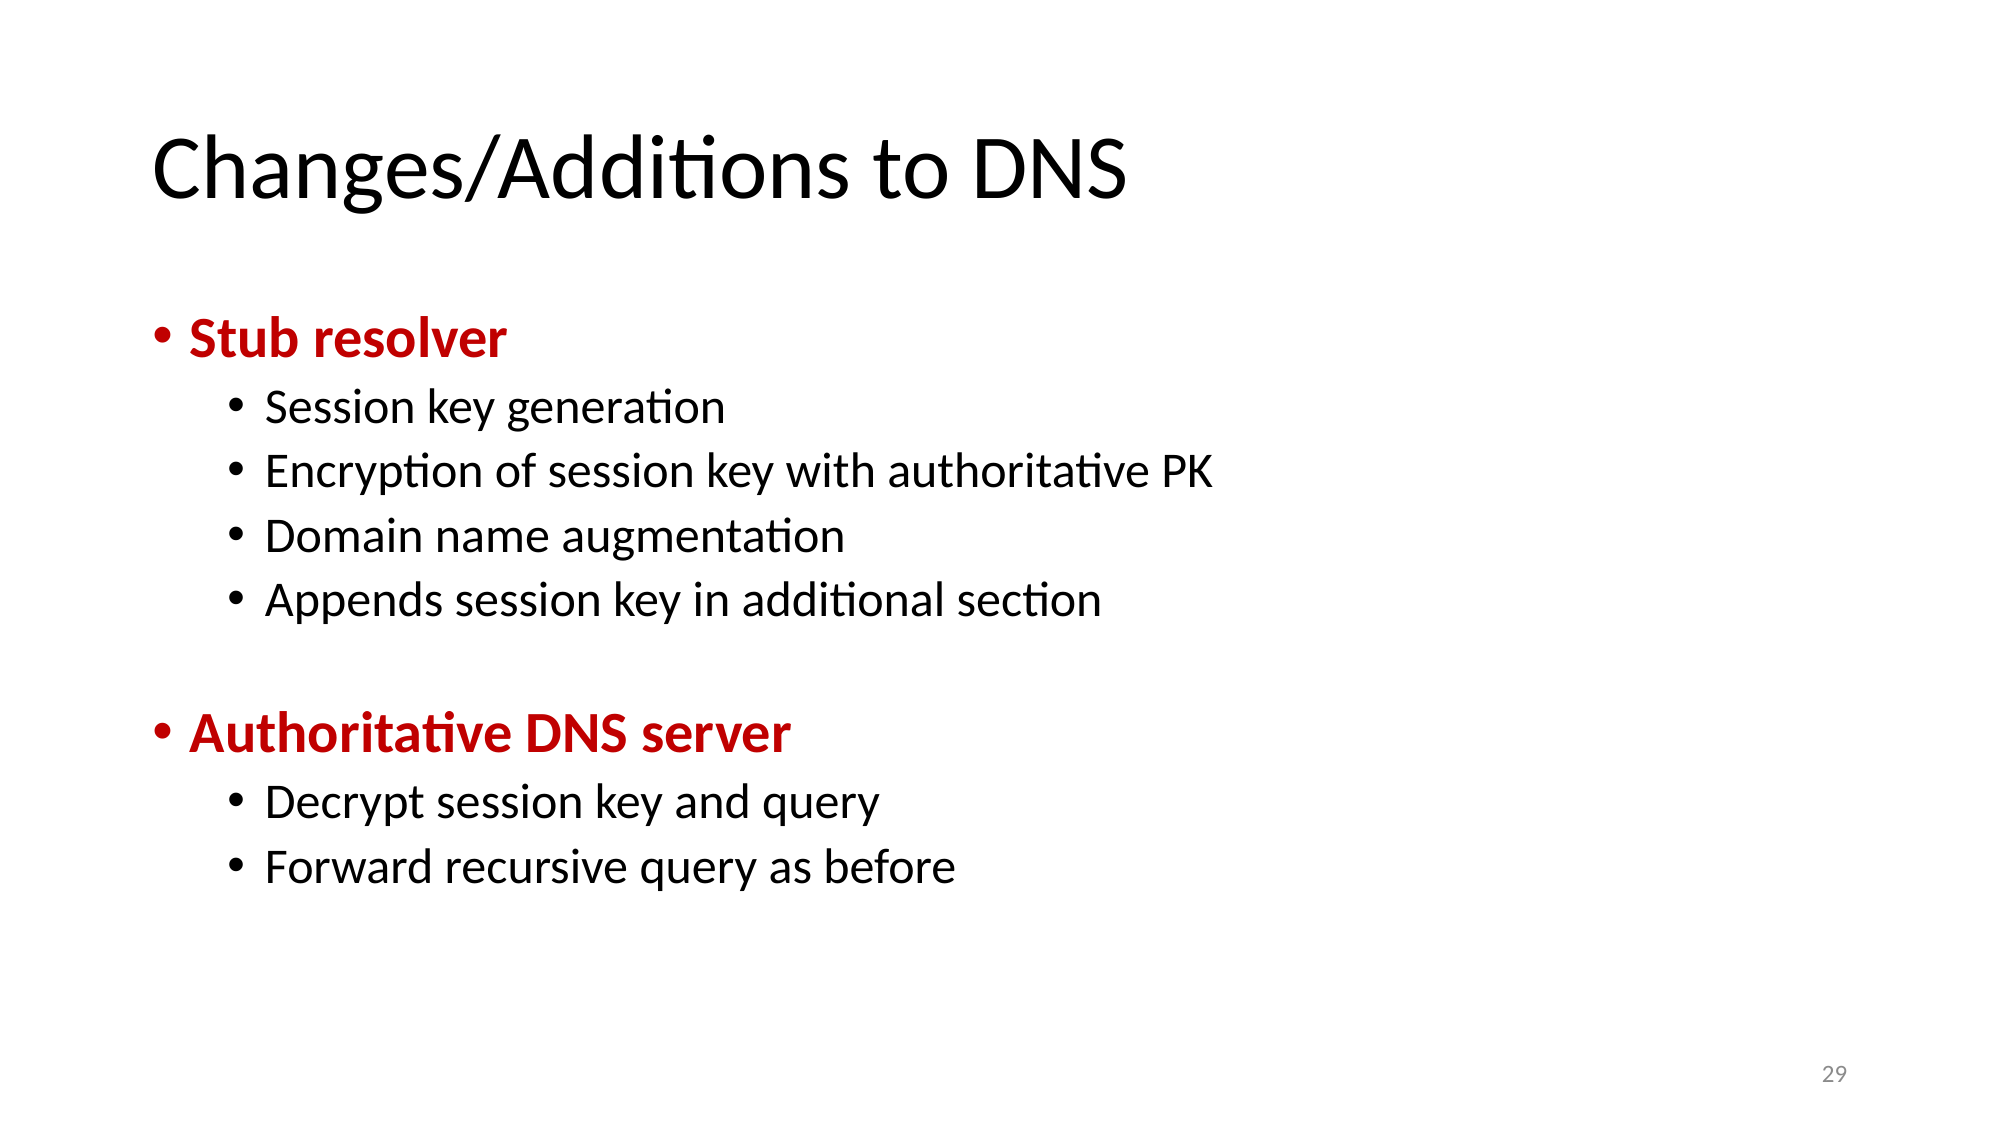

# Changes/Additions to DNS
Stub resolver
Session key generation
Encryption of session key with authoritative PK
Domain name augmentation
Appends session key in additional section
Authoritative DNS server
Decrypt session key and query
Forward recursive query as before

29